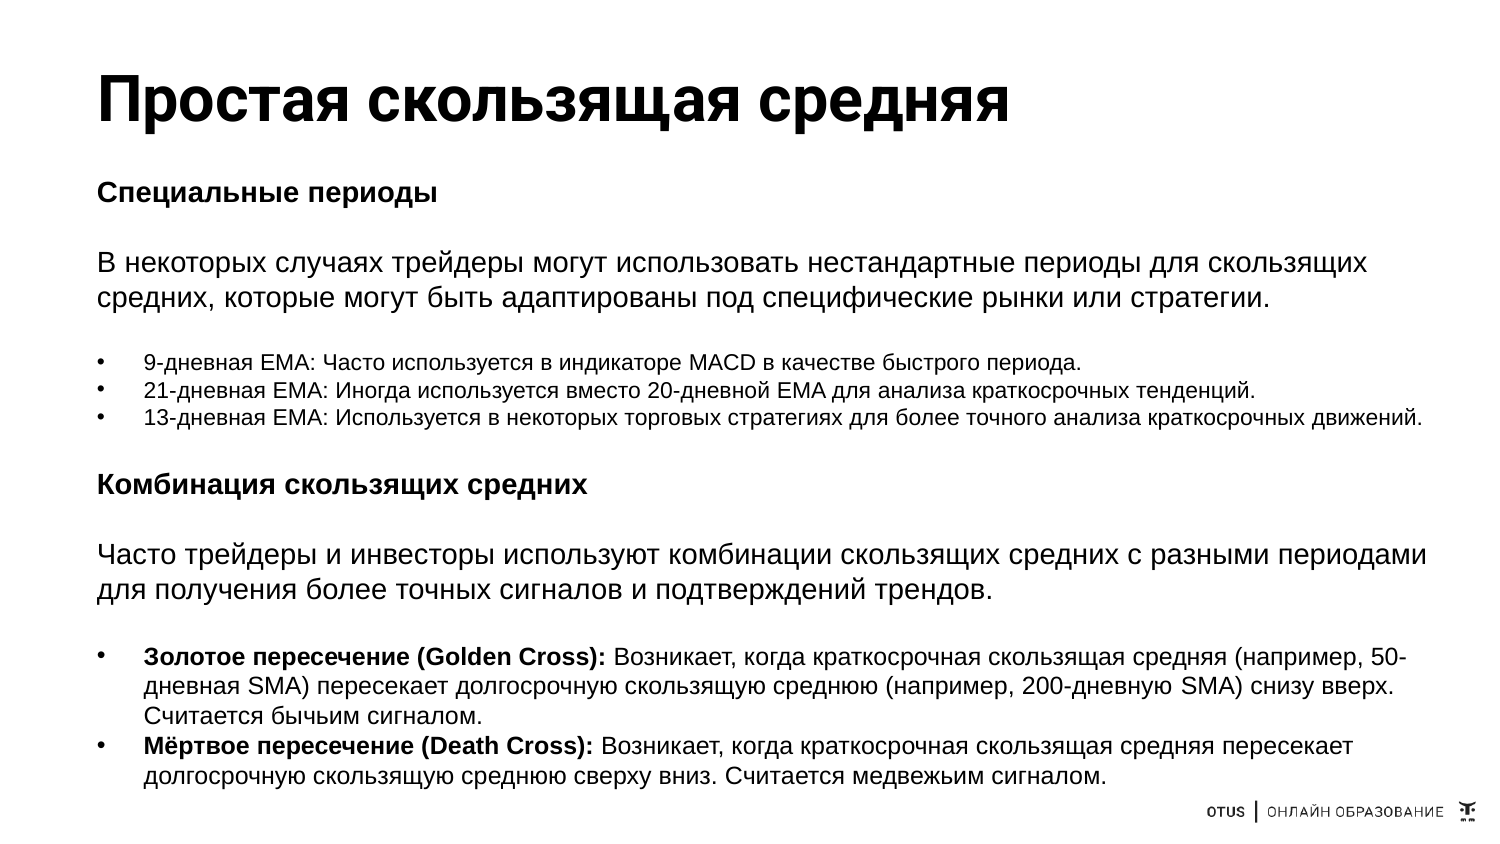

# Простая скользящая средняя
Специальные периоды

В некоторых случаях трейдеры могут использовать нестандартные периоды для скользящих средних, которые могут быть адаптированы под специфические рынки или стратегии.

9-дневная EMA: Часто используется в индикаторе MACD в качестве быстрого периода.
21-дневная EMA: Иногда используется вместо 20-дневной EMA для анализа краткосрочных тенденций.
13-дневная EMA: Используется в некоторых торговых стратегиях для более точного анализа краткосрочных движений.

Комбинация скользящих средних

Часто трейдеры и инвесторы используют комбинации скользящих средних с разными периодами для получения более точных сигналов и подтверждений трендов.

Золотое пересечение (Golden Cross): Возникает, когда краткосрочная скользящая средняя (например, 50-дневная SMA) пересекает долгосрочную скользящую среднюю (например, 200-дневную SMA) снизу вверх. Считается бычьим сигналом.
Мёртвое пересечение (Death Cross): Возникает, когда краткосрочная скользящая средняя пересекает долгосрочную скользящую среднюю сверху вниз. Считается медвежьим сигналом.